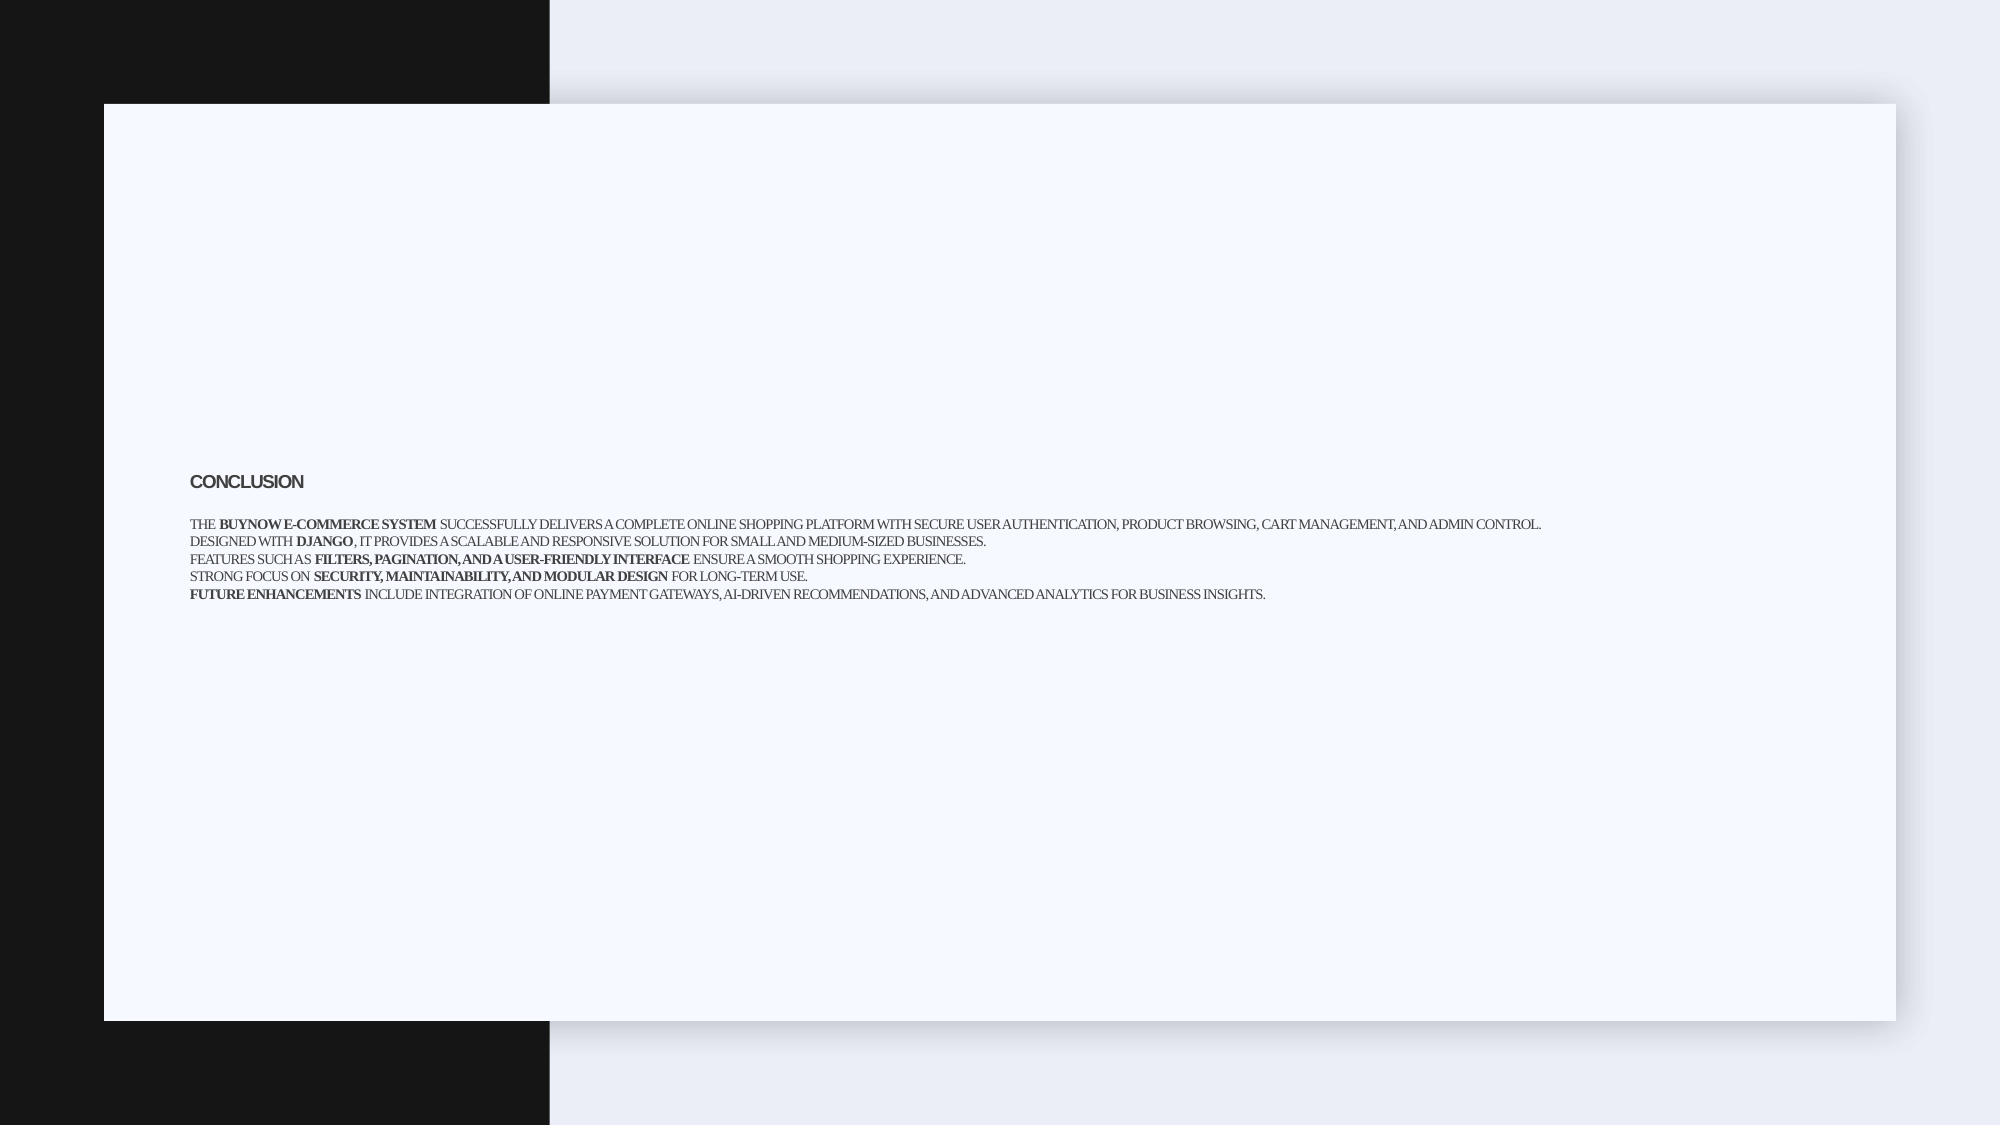

# Conclusion The BuyNow E-Commerce System successfully delivers a complete online shopping platform with secure user authentication, product browsing, cart management, and admin control. Designed with Django, it provides a scalable and responsive solution for small and medium-sized businesses. Features such as filters, pagination, and a user-friendly interface ensure a smooth shopping experience. Strong focus on security, maintainability, and modular design for long-term use. Future enhancements include integration of online payment gateways, AI-driven recommendations, and advanced analytics for business insights.